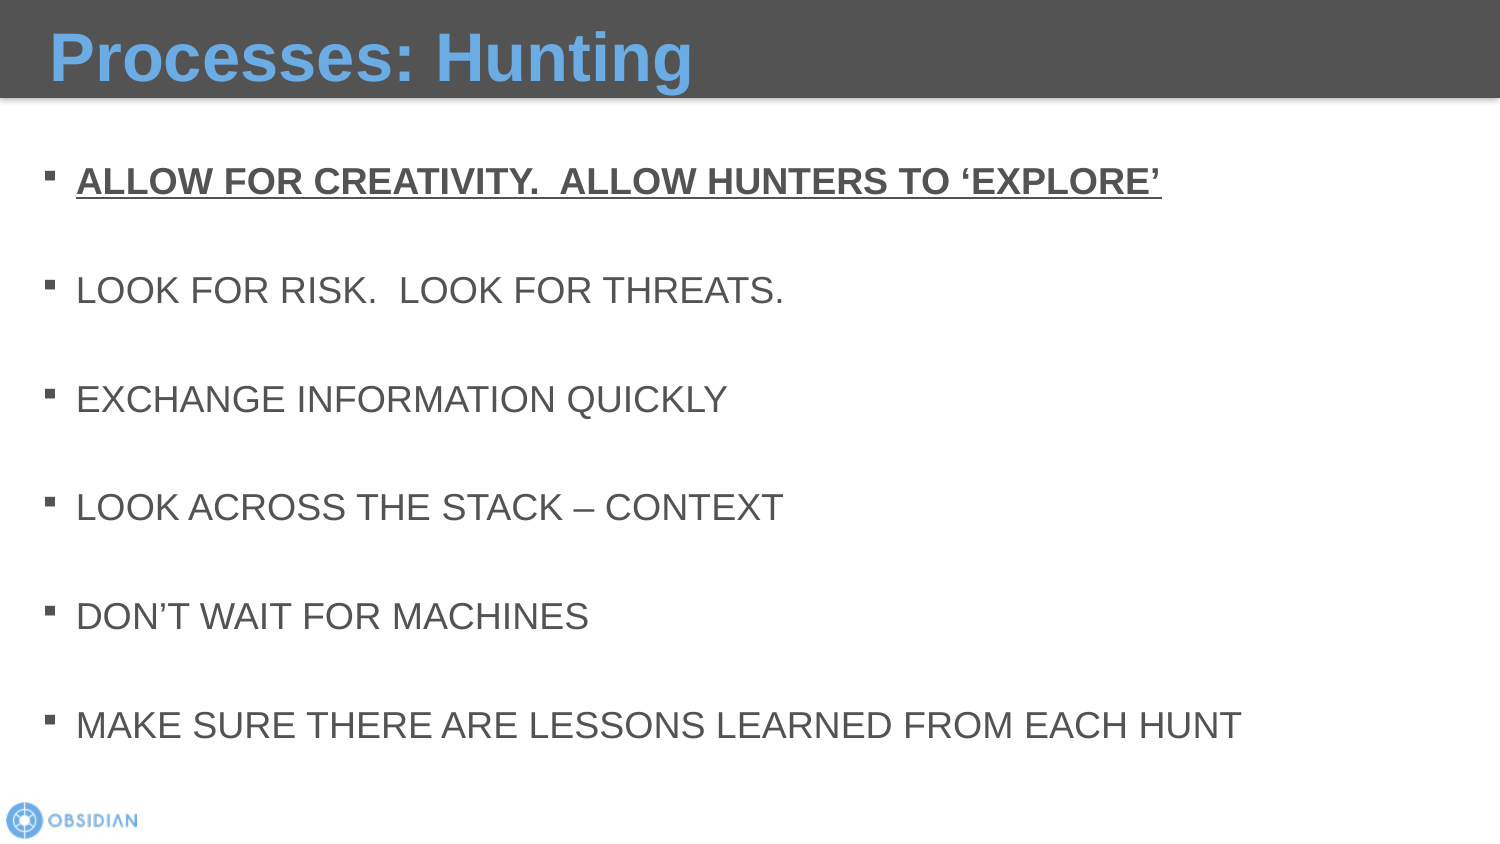

Processes: Hunting
ALLOW FOR CREATIVITY.  ALLOW HUNTERS TO ‘EXPLORE’

LOOK FOR RISK.  LOOK FOR THREATS.

EXCHANGE INFORMATION QUICKLY

LOOK ACROSS THE STACK – CONTEXT

DON’T WAIT FOR MACHINES

MAKE SURE THERE ARE LESSONS LEARNED FROM EACH HUNT